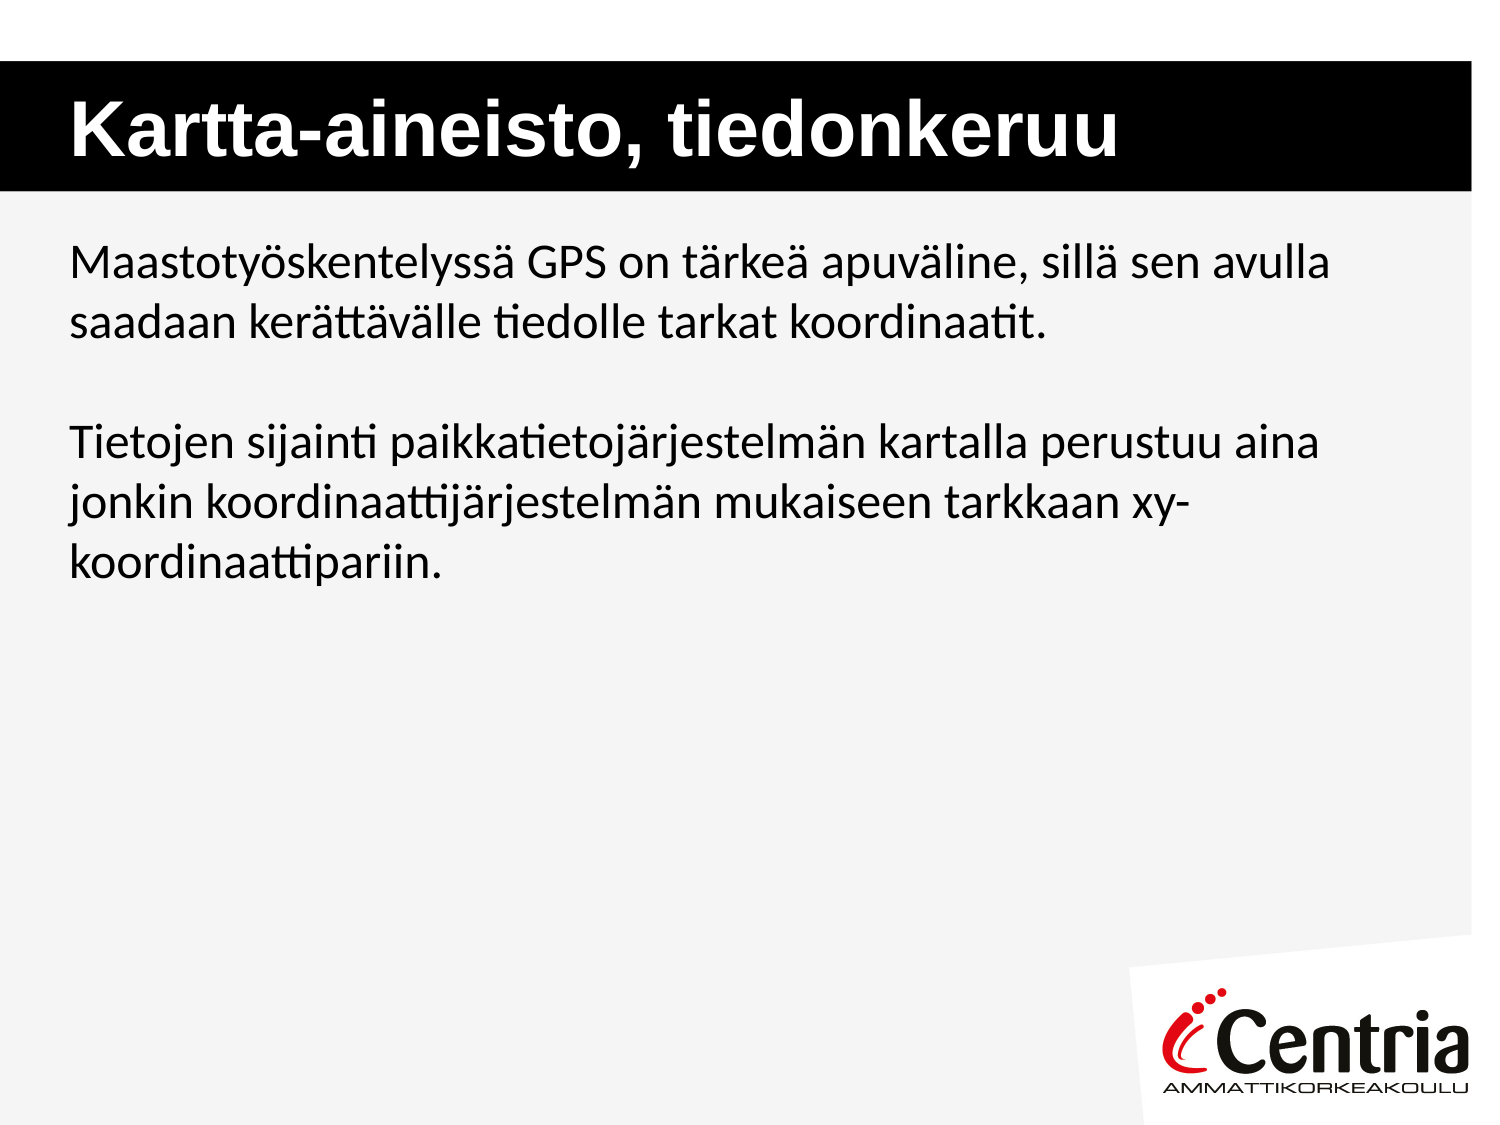

# Kartta-aineisto, tiedonkeruu
Maastotyöskentelyssä GPS on tärkeä apuväline, sillä sen avulla saadaan kerättävälle tiedolle tarkat koordinaatit.

Tietojen sijainti paikkatietojärjestelmän kartalla perustuu aina jonkin koordinaattijärjestelmän mukaiseen tarkkaan xy-koordinaattipariin.